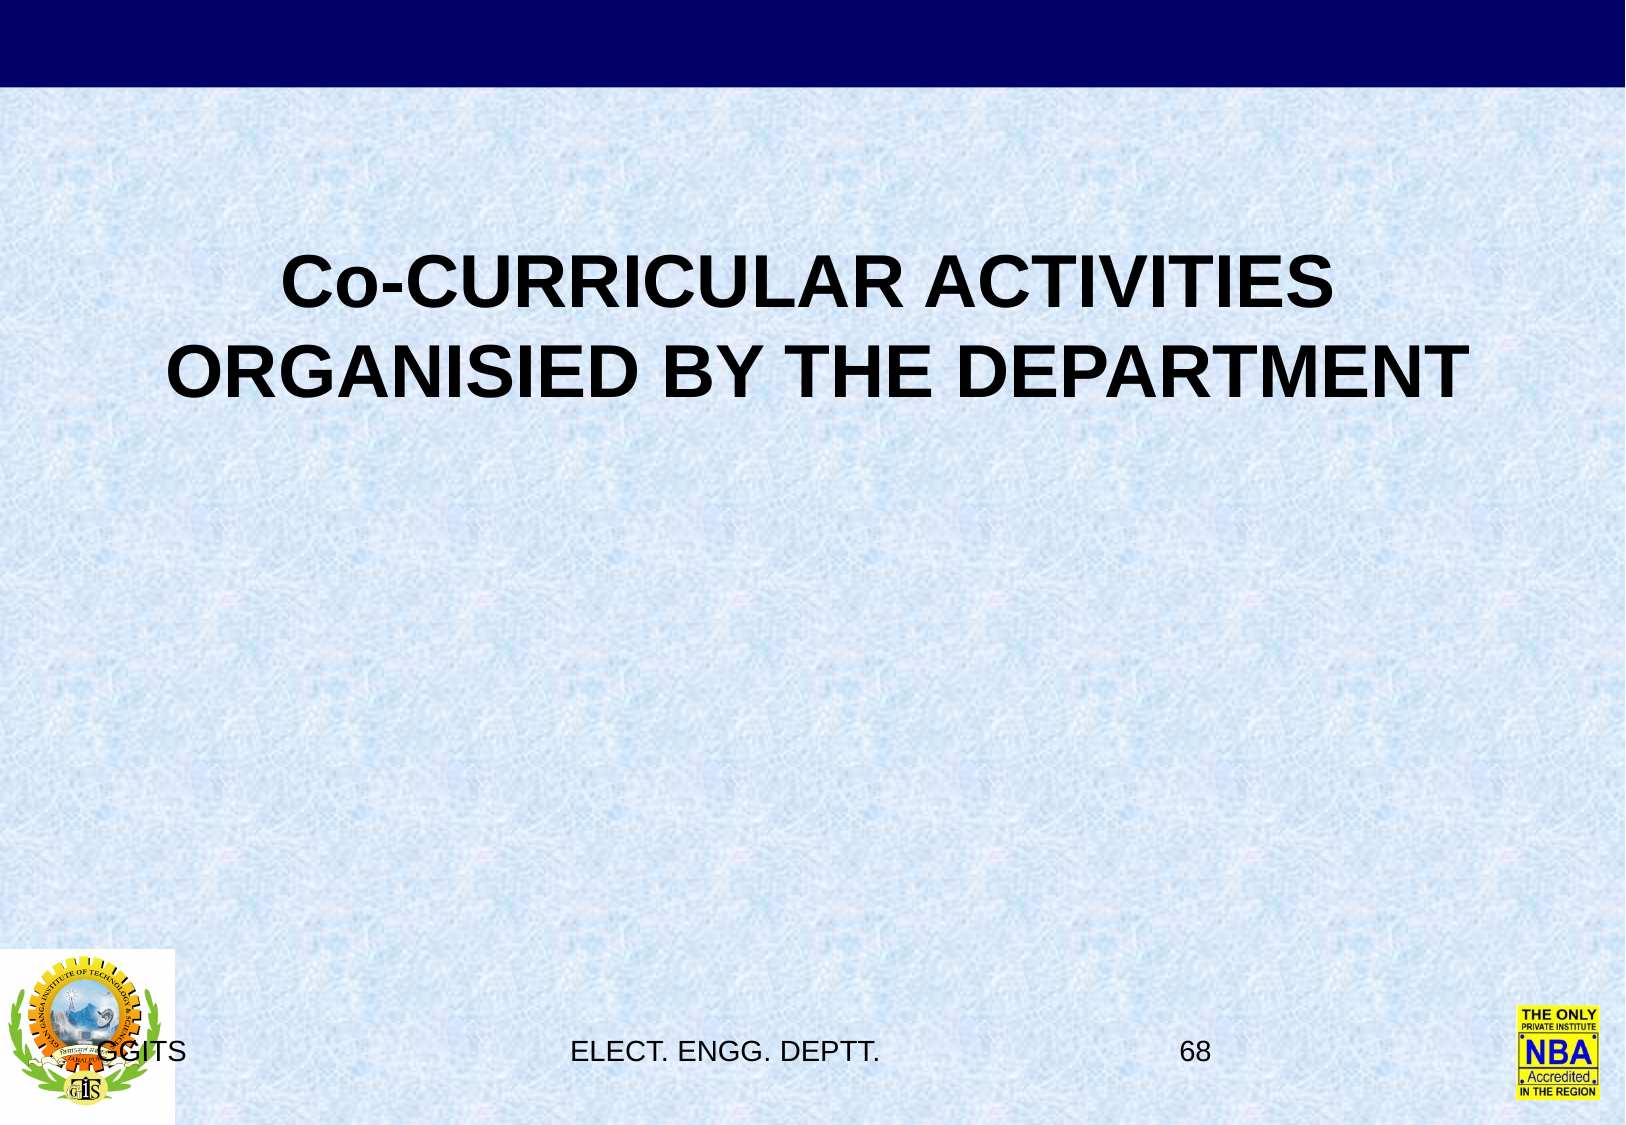

# Co-CURRICULAR ACTIVITIES ORGANISIED BY THE DEPARTMENT
GGITS
ELECT. ENGG. DEPTT.
68